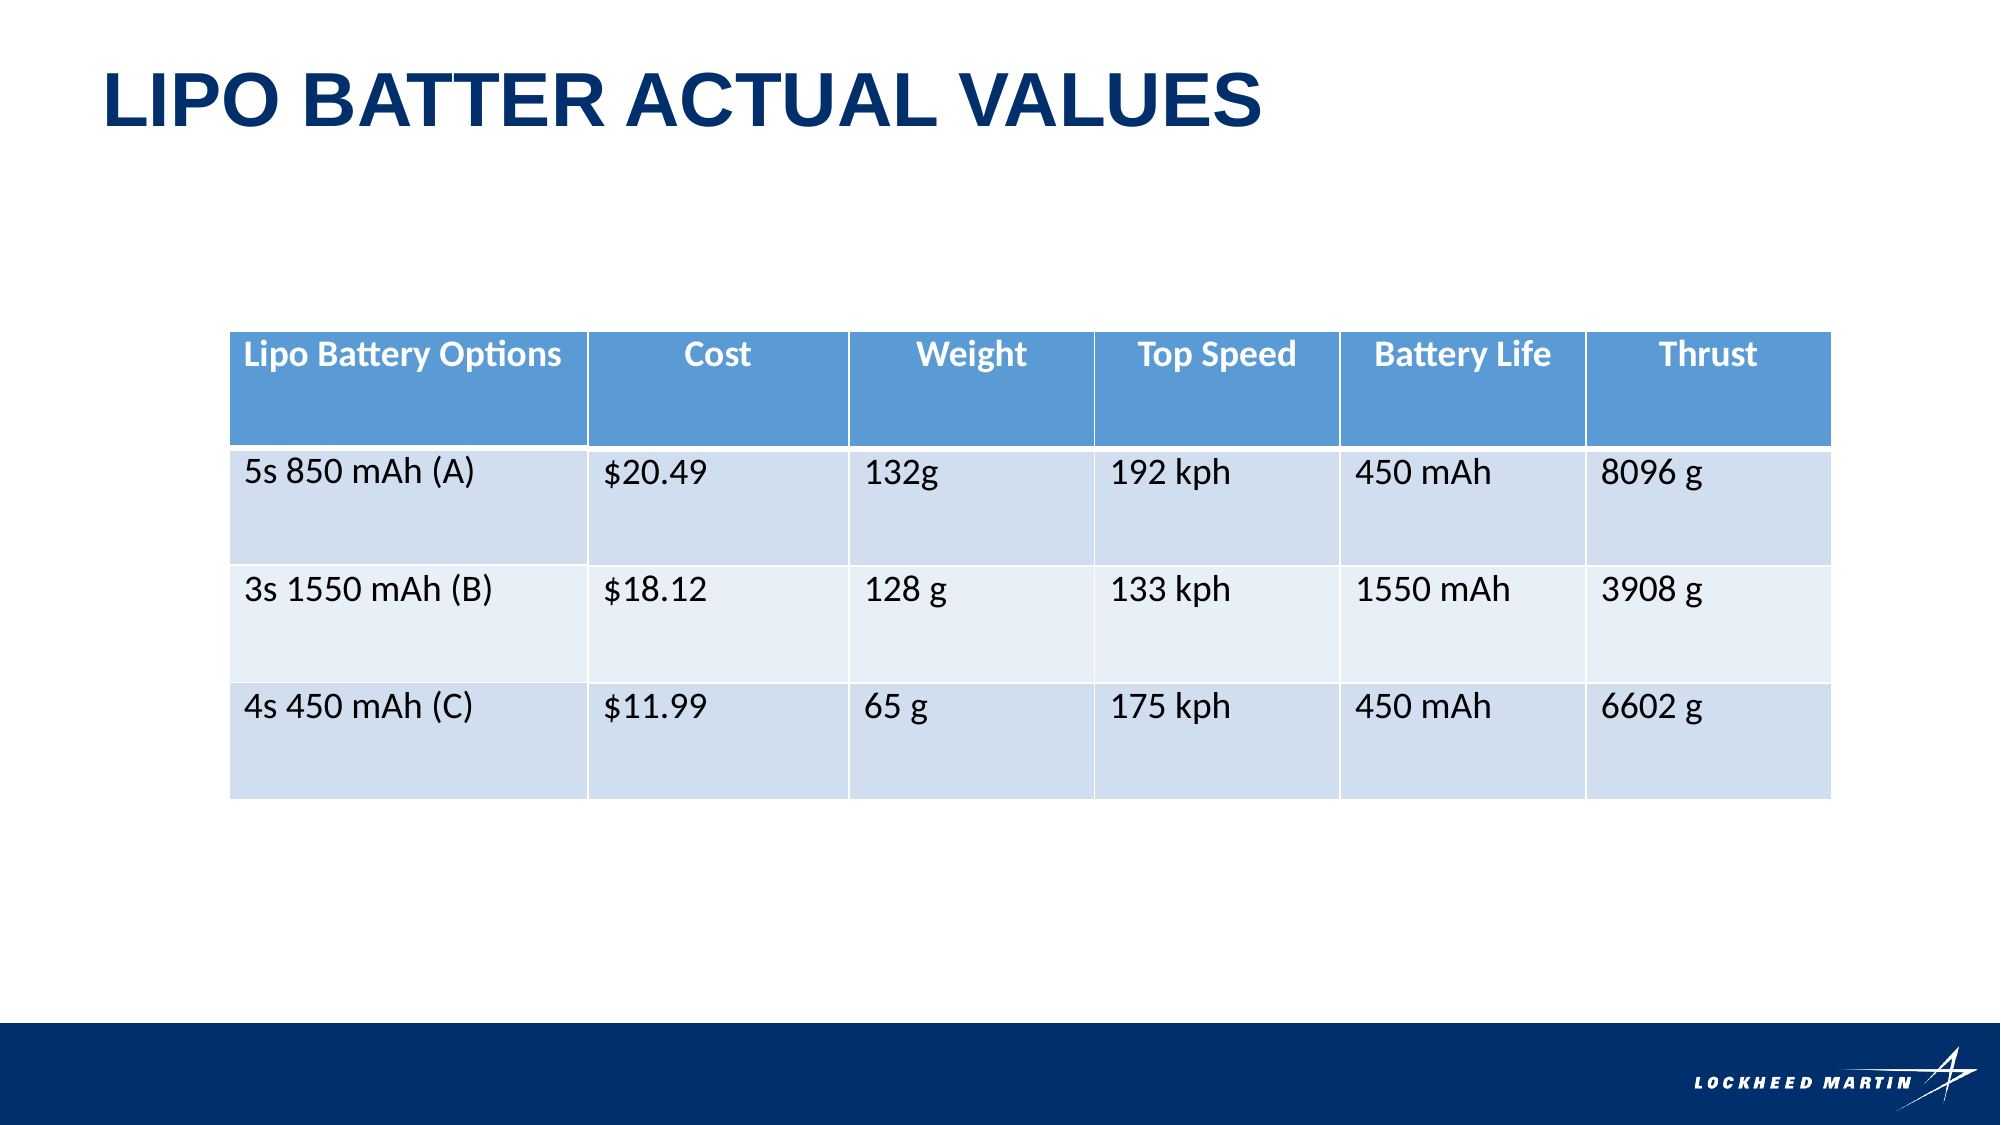

Lipo Batter Actual Values
| Cost | Weight | Top Speed | Battery Life | Thrust |
| --- | --- | --- | --- | --- |
| $20.49 | 132g | 192 kph | 450 mAh | 8096 g |
| $18.12 | 128 g | 133 kph | 1550 mAh | 3908 g |
| $11.99 | 65 g | 175 kph | 450 mAh | 6602 g |
| Lipo Battery Options |
| --- |
| 5s 850 mAh (A) |
| 3s 1550 mAh (B) |
| 4s 450 mAh (C) |